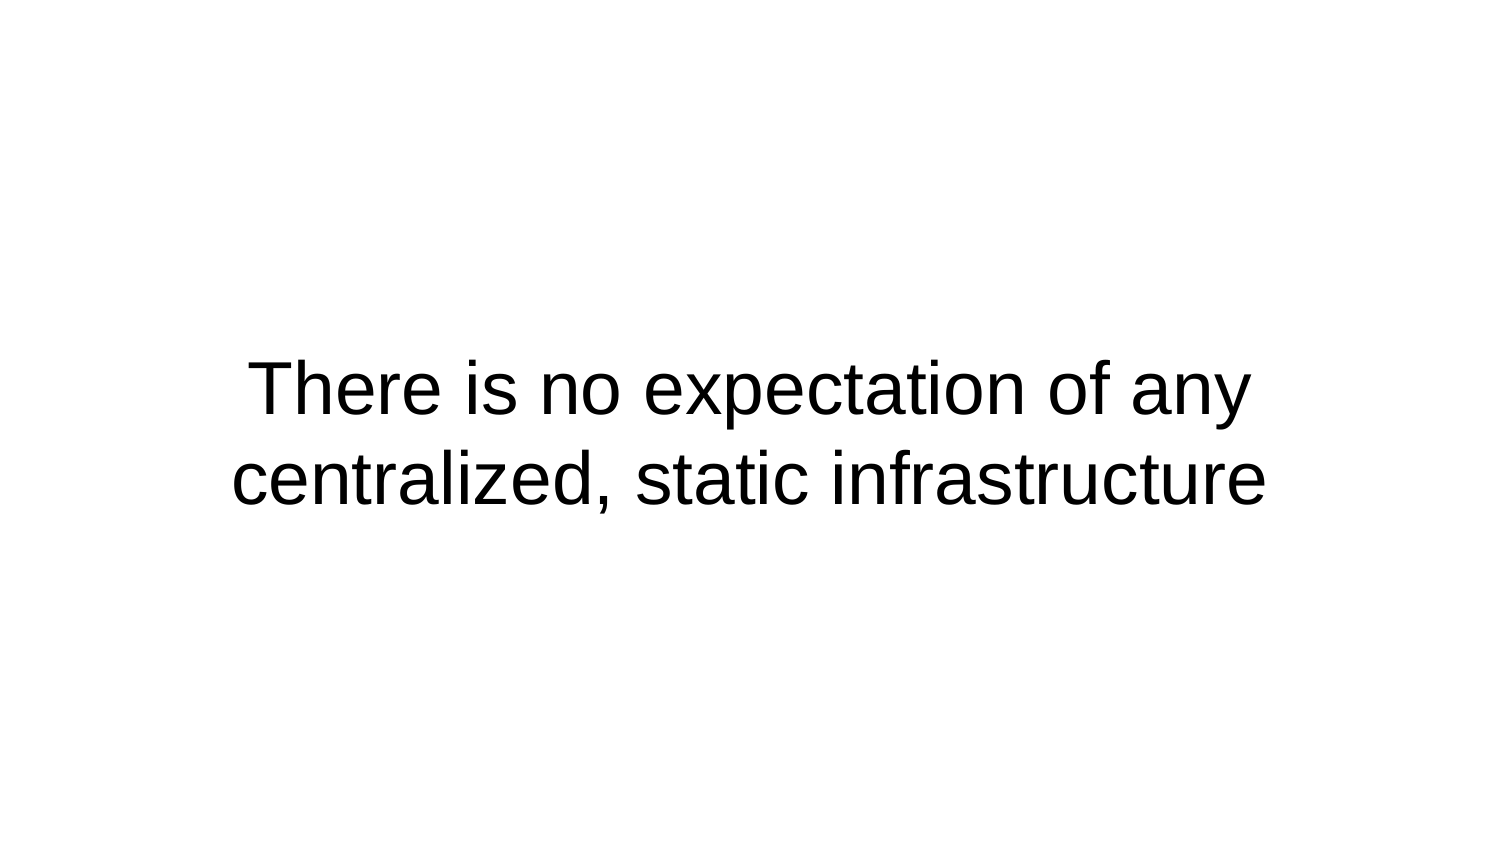

# There is no expectation of any centralized, static infrastructure